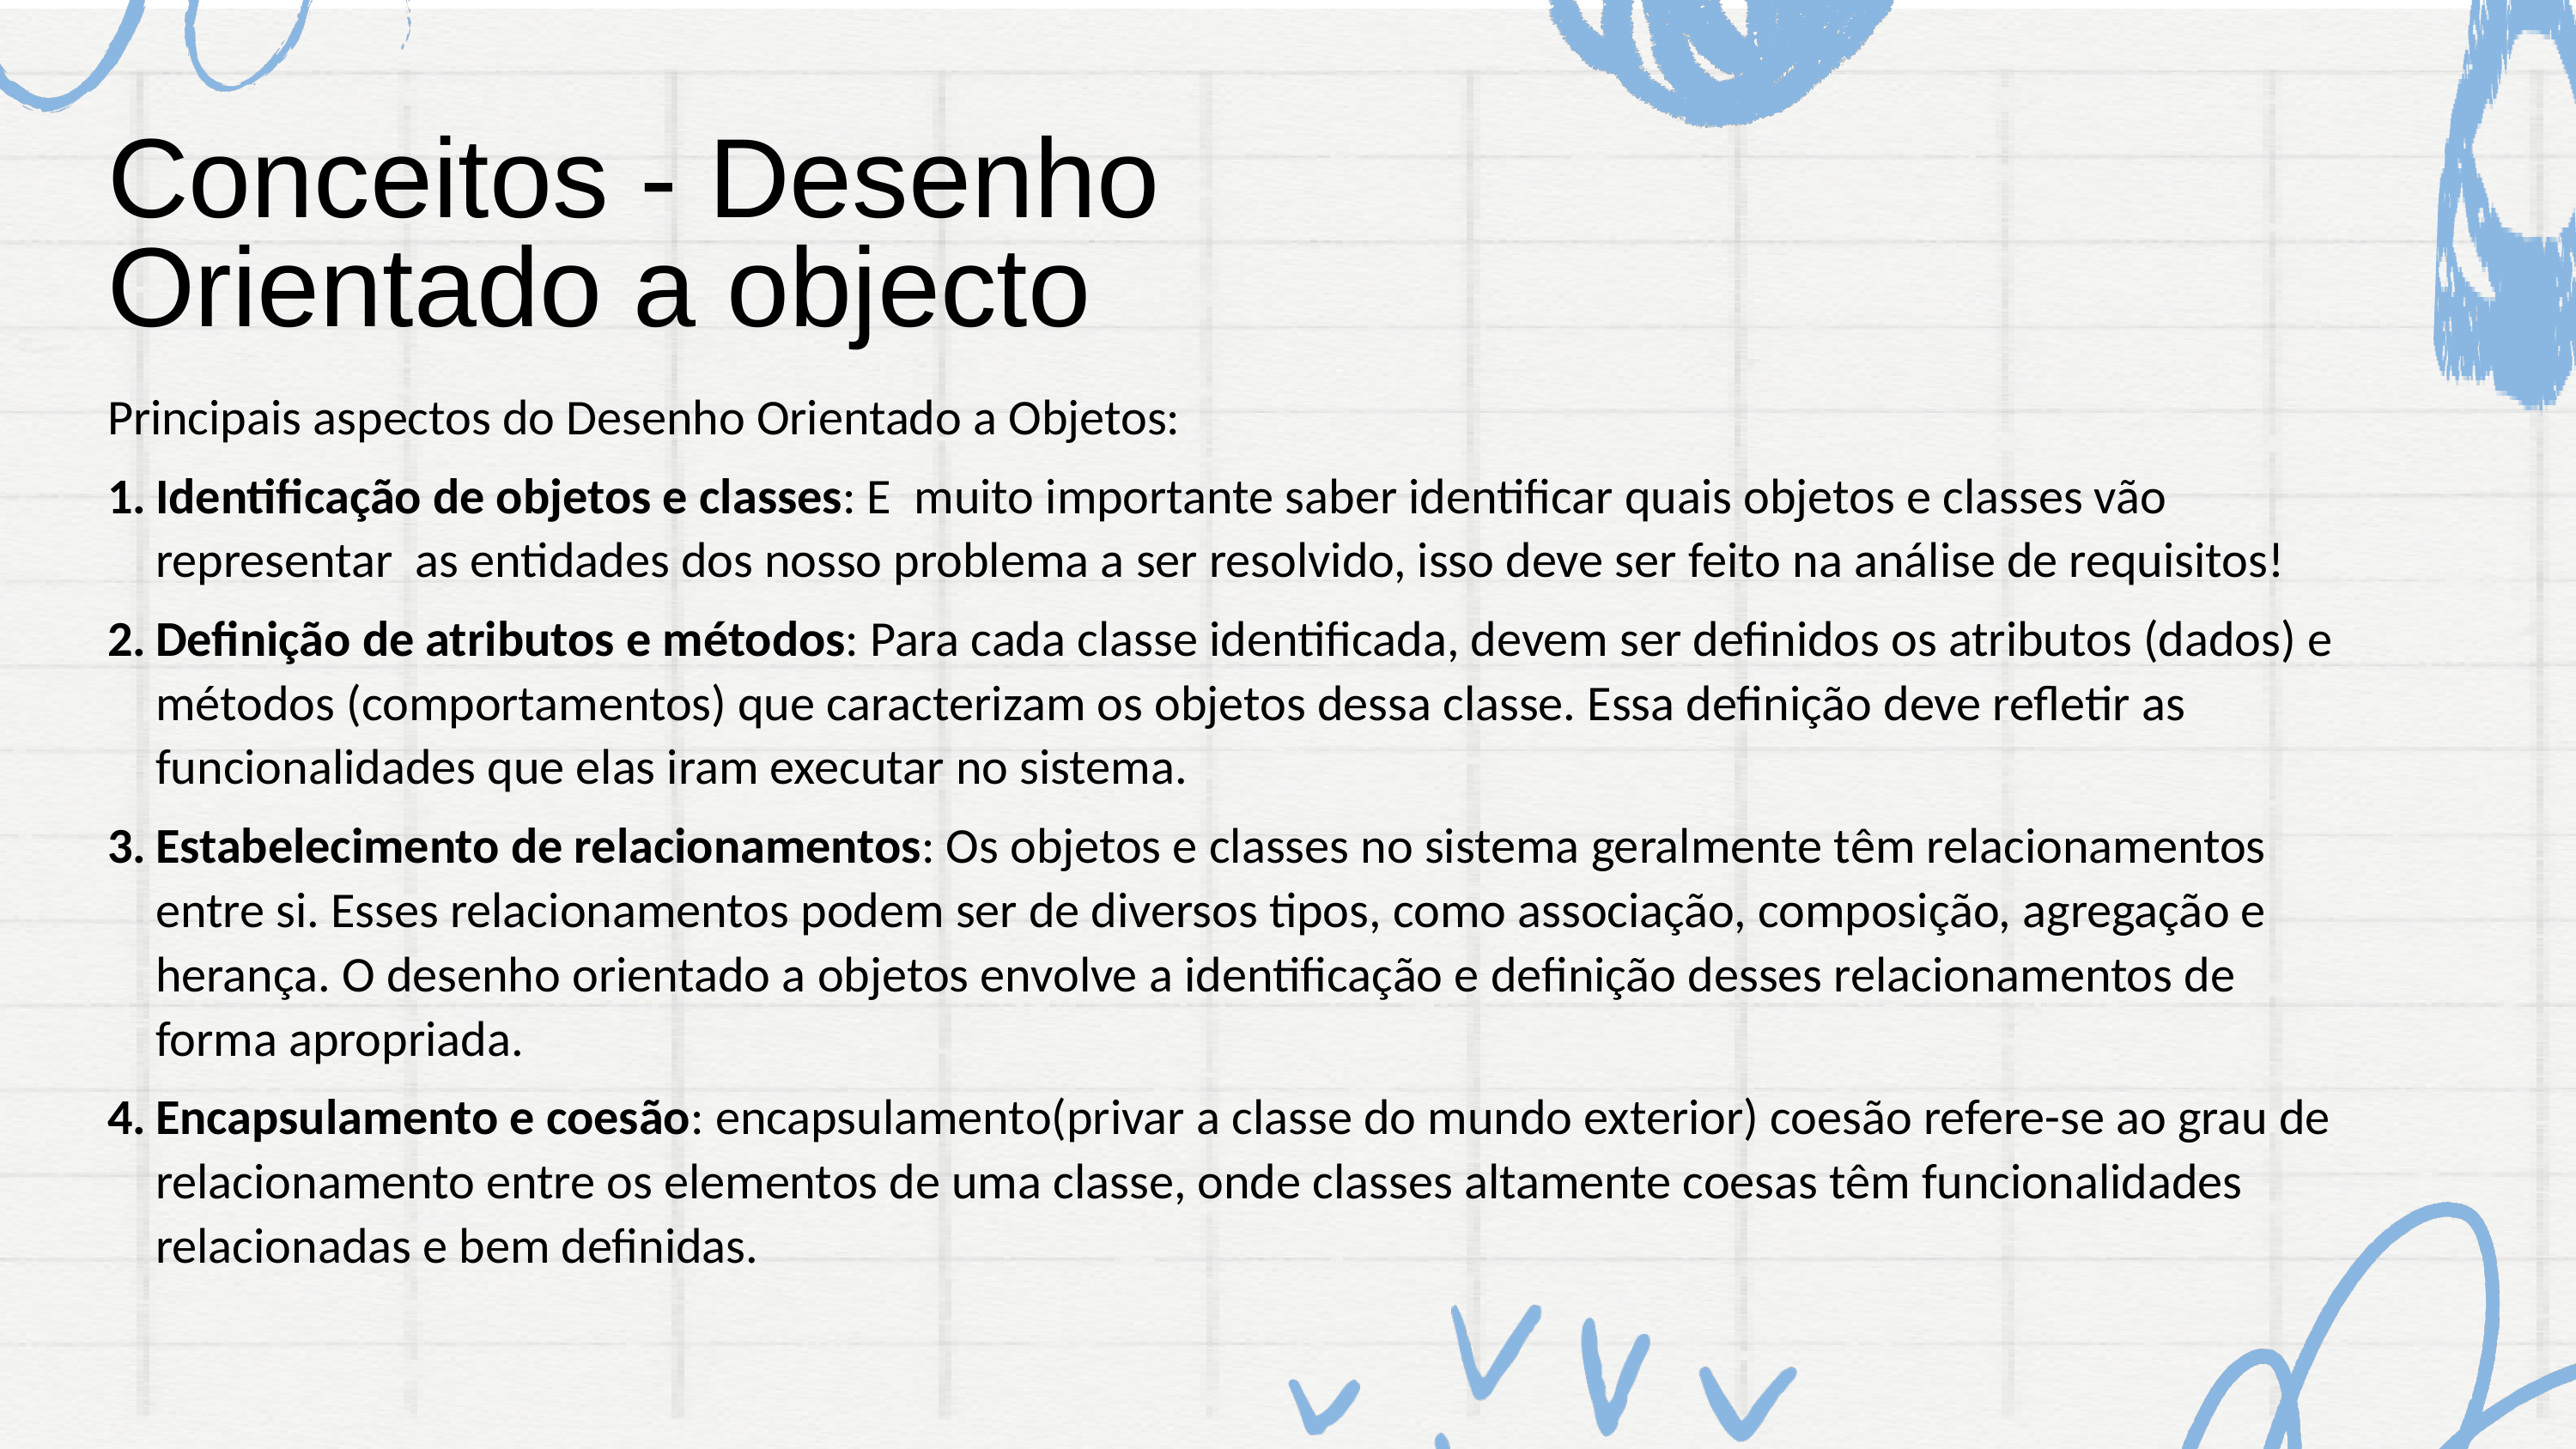

Conceitos - Desenho Orientado a objecto

Principais aspectos do Desenho Orientado a Objetos:
Identificação de objetos e classes: E  muito importante saber identificar quais objetos e classes vão representar  as entidades dos nosso problema a ser resolvido, isso deve ser feito na análise de requisitos!
Definição de atributos e métodos: Para cada classe identificada, devem ser definidos os atributos (dados) e métodos (comportamentos) que caracterizam os objetos dessa classe. Essa definição deve refletir as funcionalidades que elas iram executar no sistema.
Estabelecimento de relacionamentos: Os objetos e classes no sistema geralmente têm relacionamentos entre si. Esses relacionamentos podem ser de diversos tipos, como associação, composição, agregação e herança. O desenho orientado a objetos envolve a identificação e definição desses relacionamentos de forma apropriada.
Encapsulamento e coesão: encapsulamento(privar a classe do mundo exterior) coesão refere-se ao grau de relacionamento entre os elementos de uma classe, onde classes altamente coesas têm funcionalidades relacionadas e bem definidas.